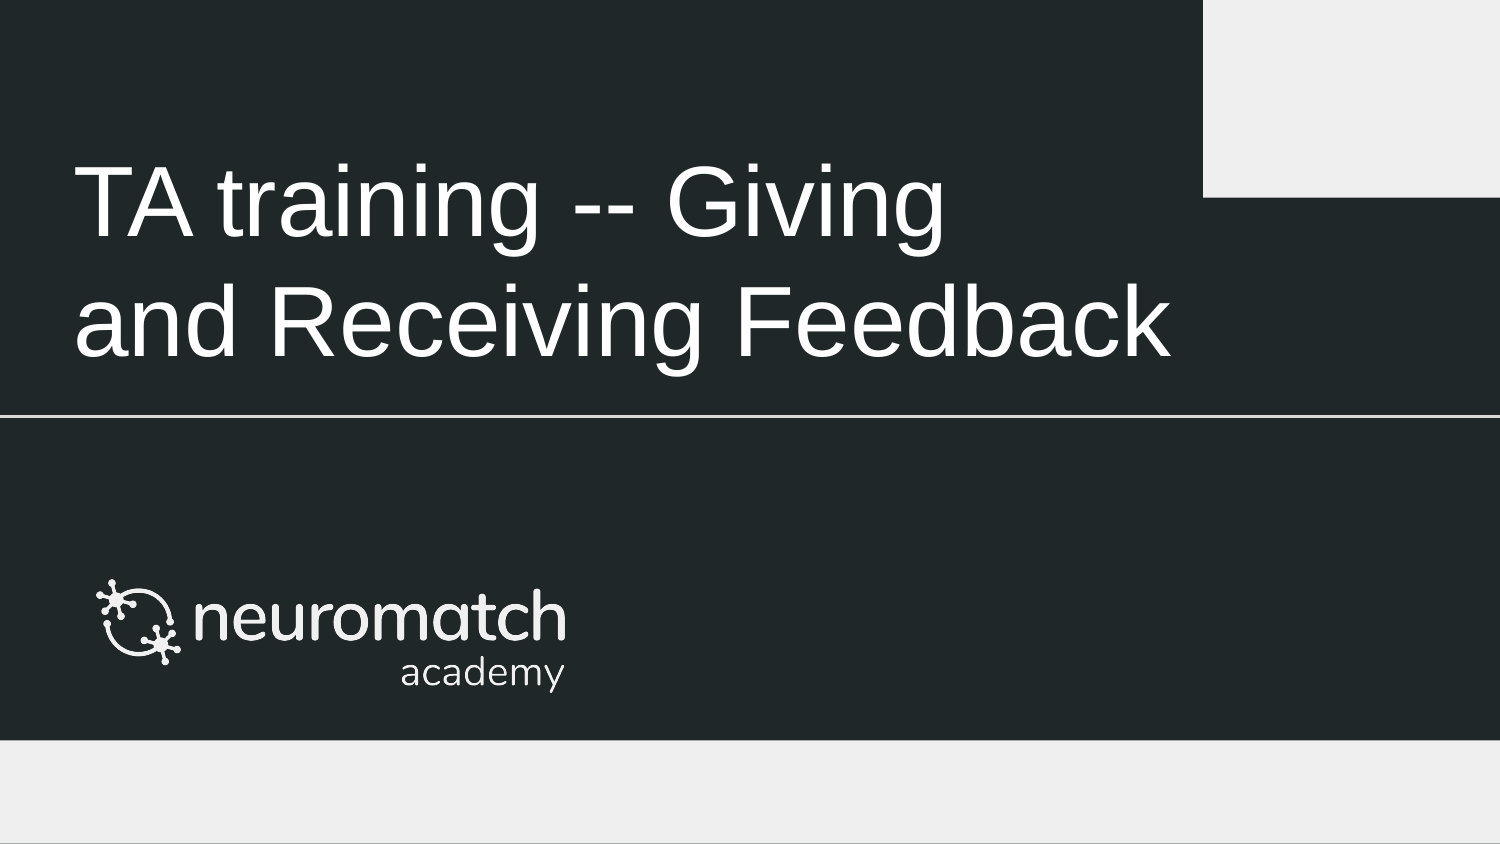

# TA training -- Giving
and Receiving Feedback